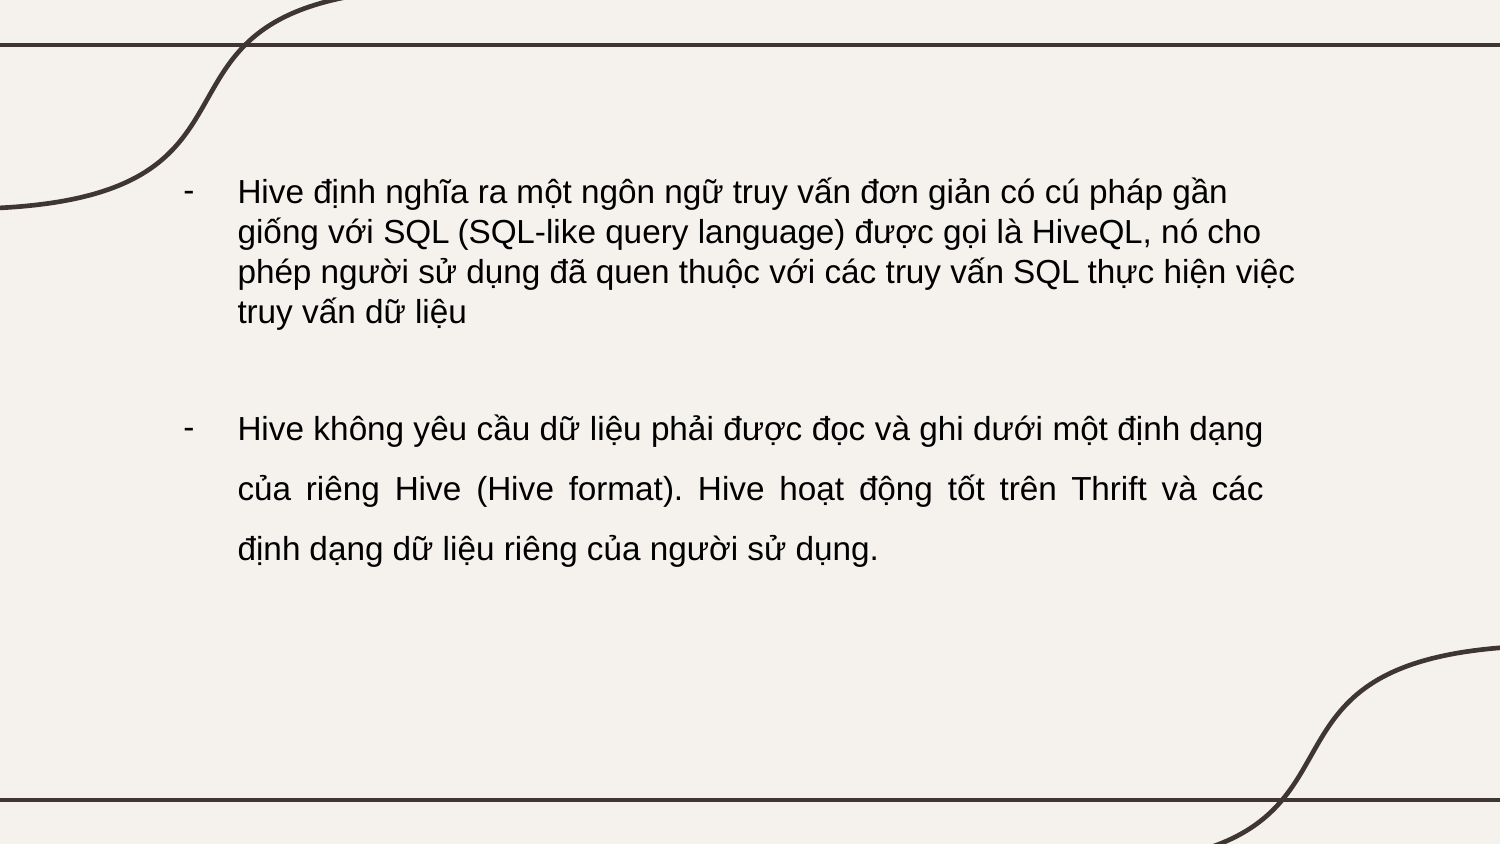

Hive định nghĩa ra một ngôn ngữ truy vấn đơn giản có cú pháp gần giống với SQL (SQL-like query language) được gọi là HiveQL, nó cho phép người sử dụng đã quen thuộc với các truy vấn SQL thực hiện việc truy vấn dữ liệu
Hive không yêu cầu dữ liệu phải được đọc và ghi dưới một định dạng của riêng Hive (Hive format). Hive hoạt động tốt trên Thrift và các định dạng dữ liệu riêng của người sử dụng.